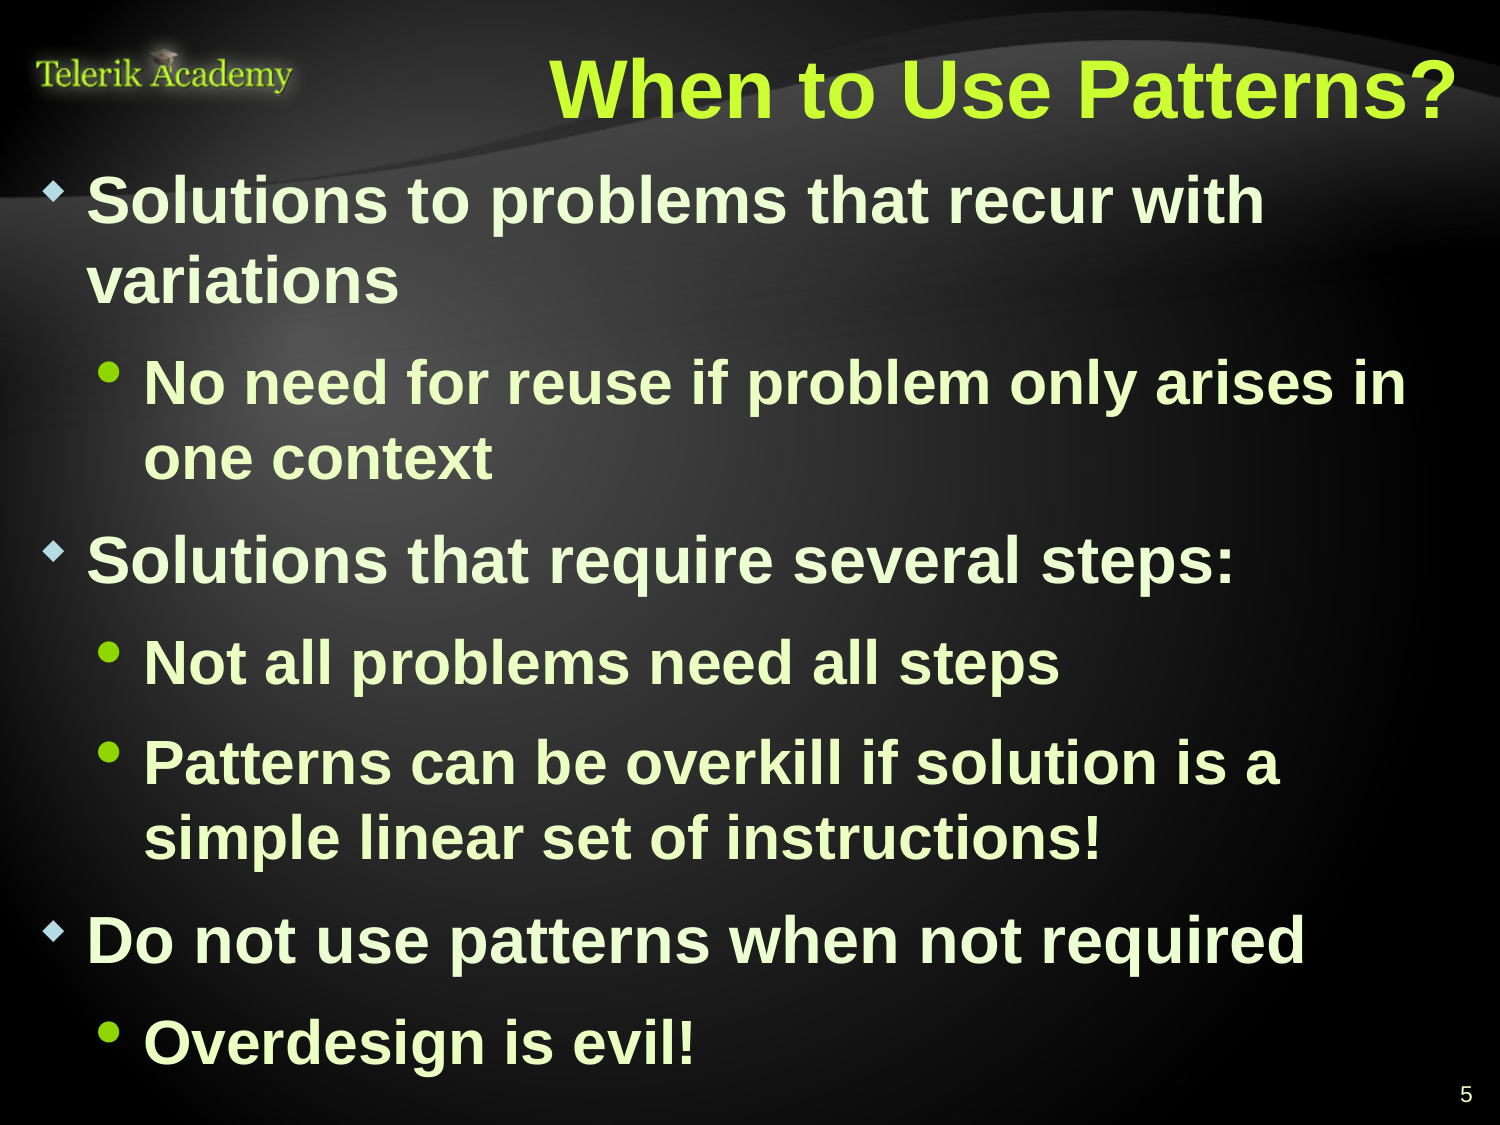

When to Use Patterns?
Solutions to problems that recur with variations
No need for reuse if problem only arises in one context
Solutions that require several steps:
Not all problems need all steps
Patterns can be overkill if solution is a simple linear set of instructions!
Do not use patterns when not required
Overdesign is evil!
5